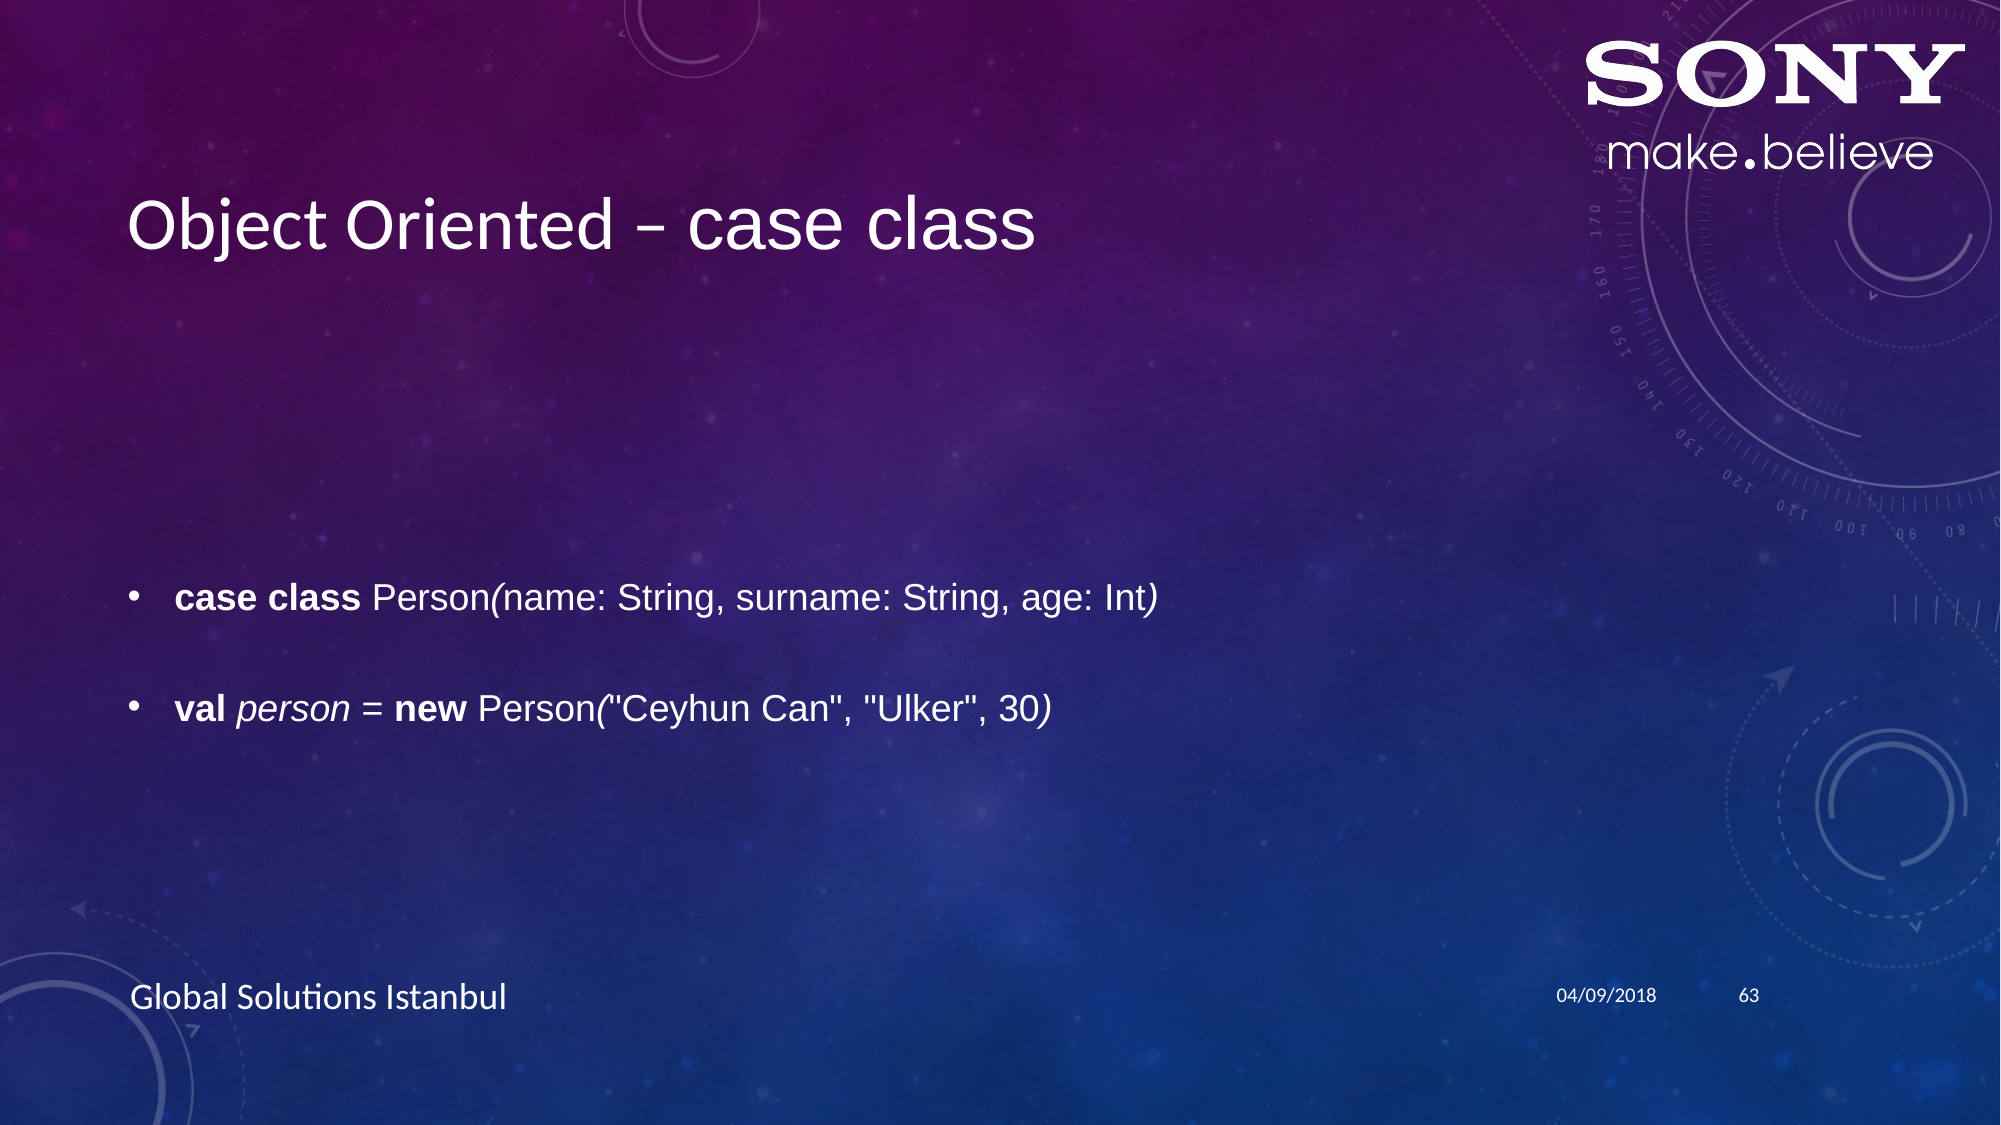

# Object Oriented – case class
case class Person(name: String, surname: String, age: Int)
val person = new Person("Ceyhun Can", "Ulker", 30)
04/09/2018
63